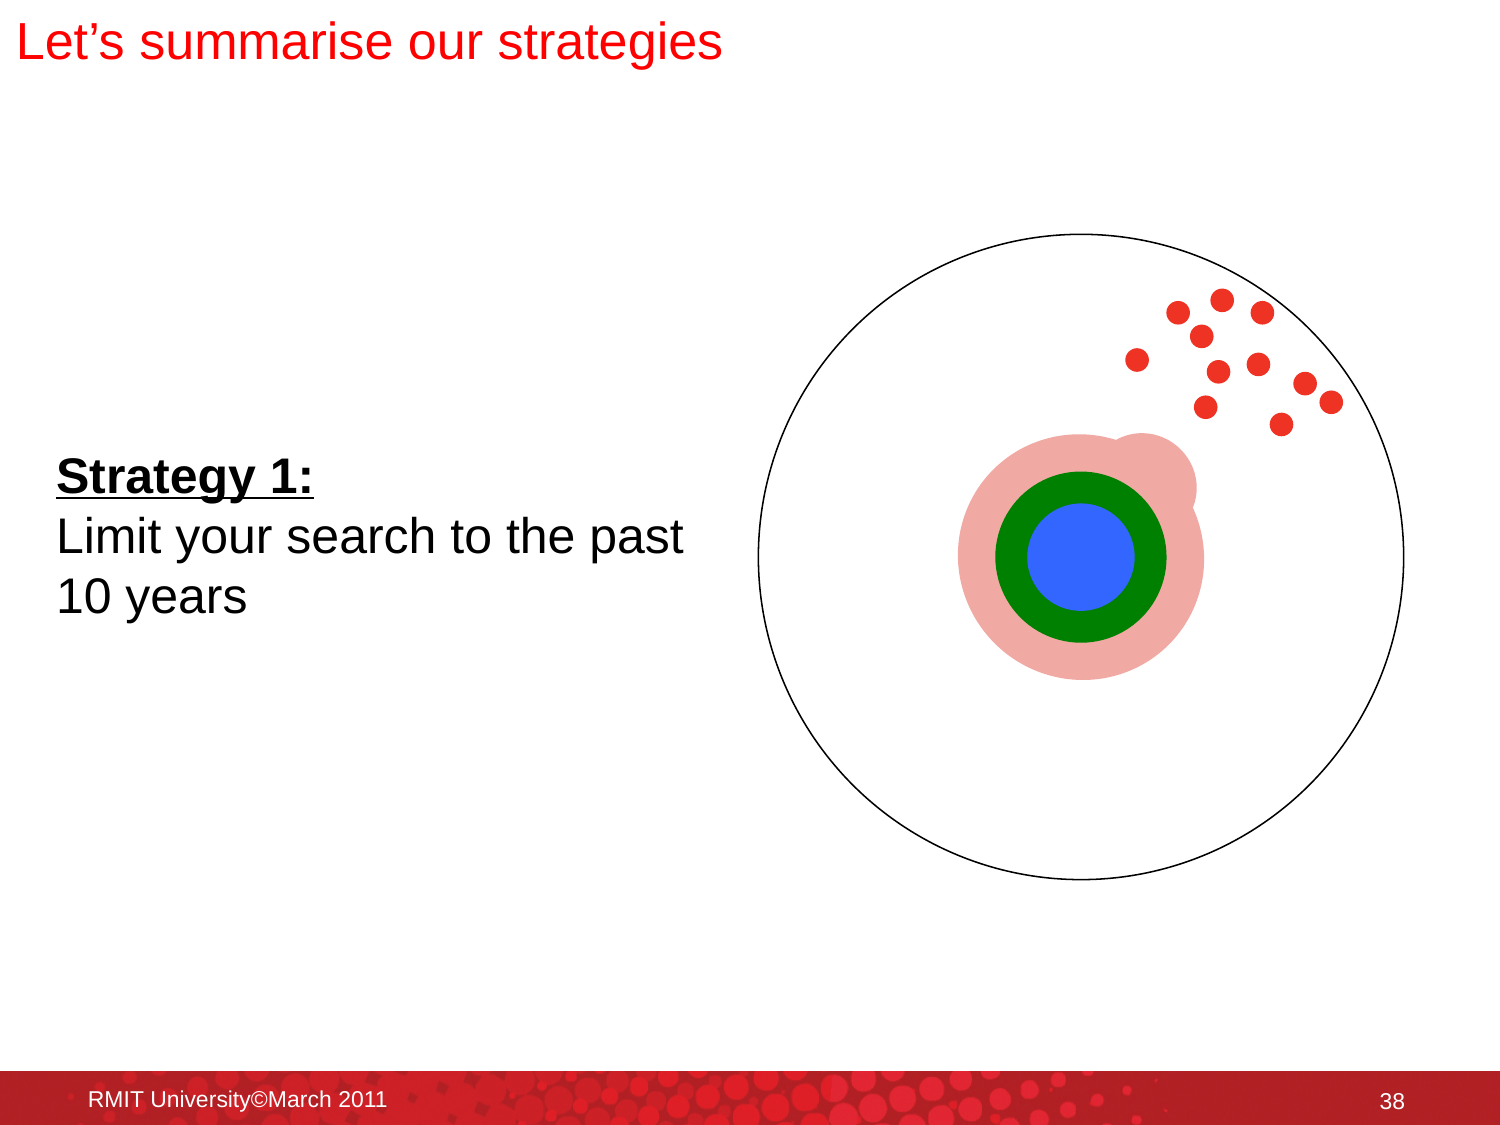

Let’s summarise our strategies

Strategy 1:
Limit your search to the past 10 years

RMIT University©March 2011
38